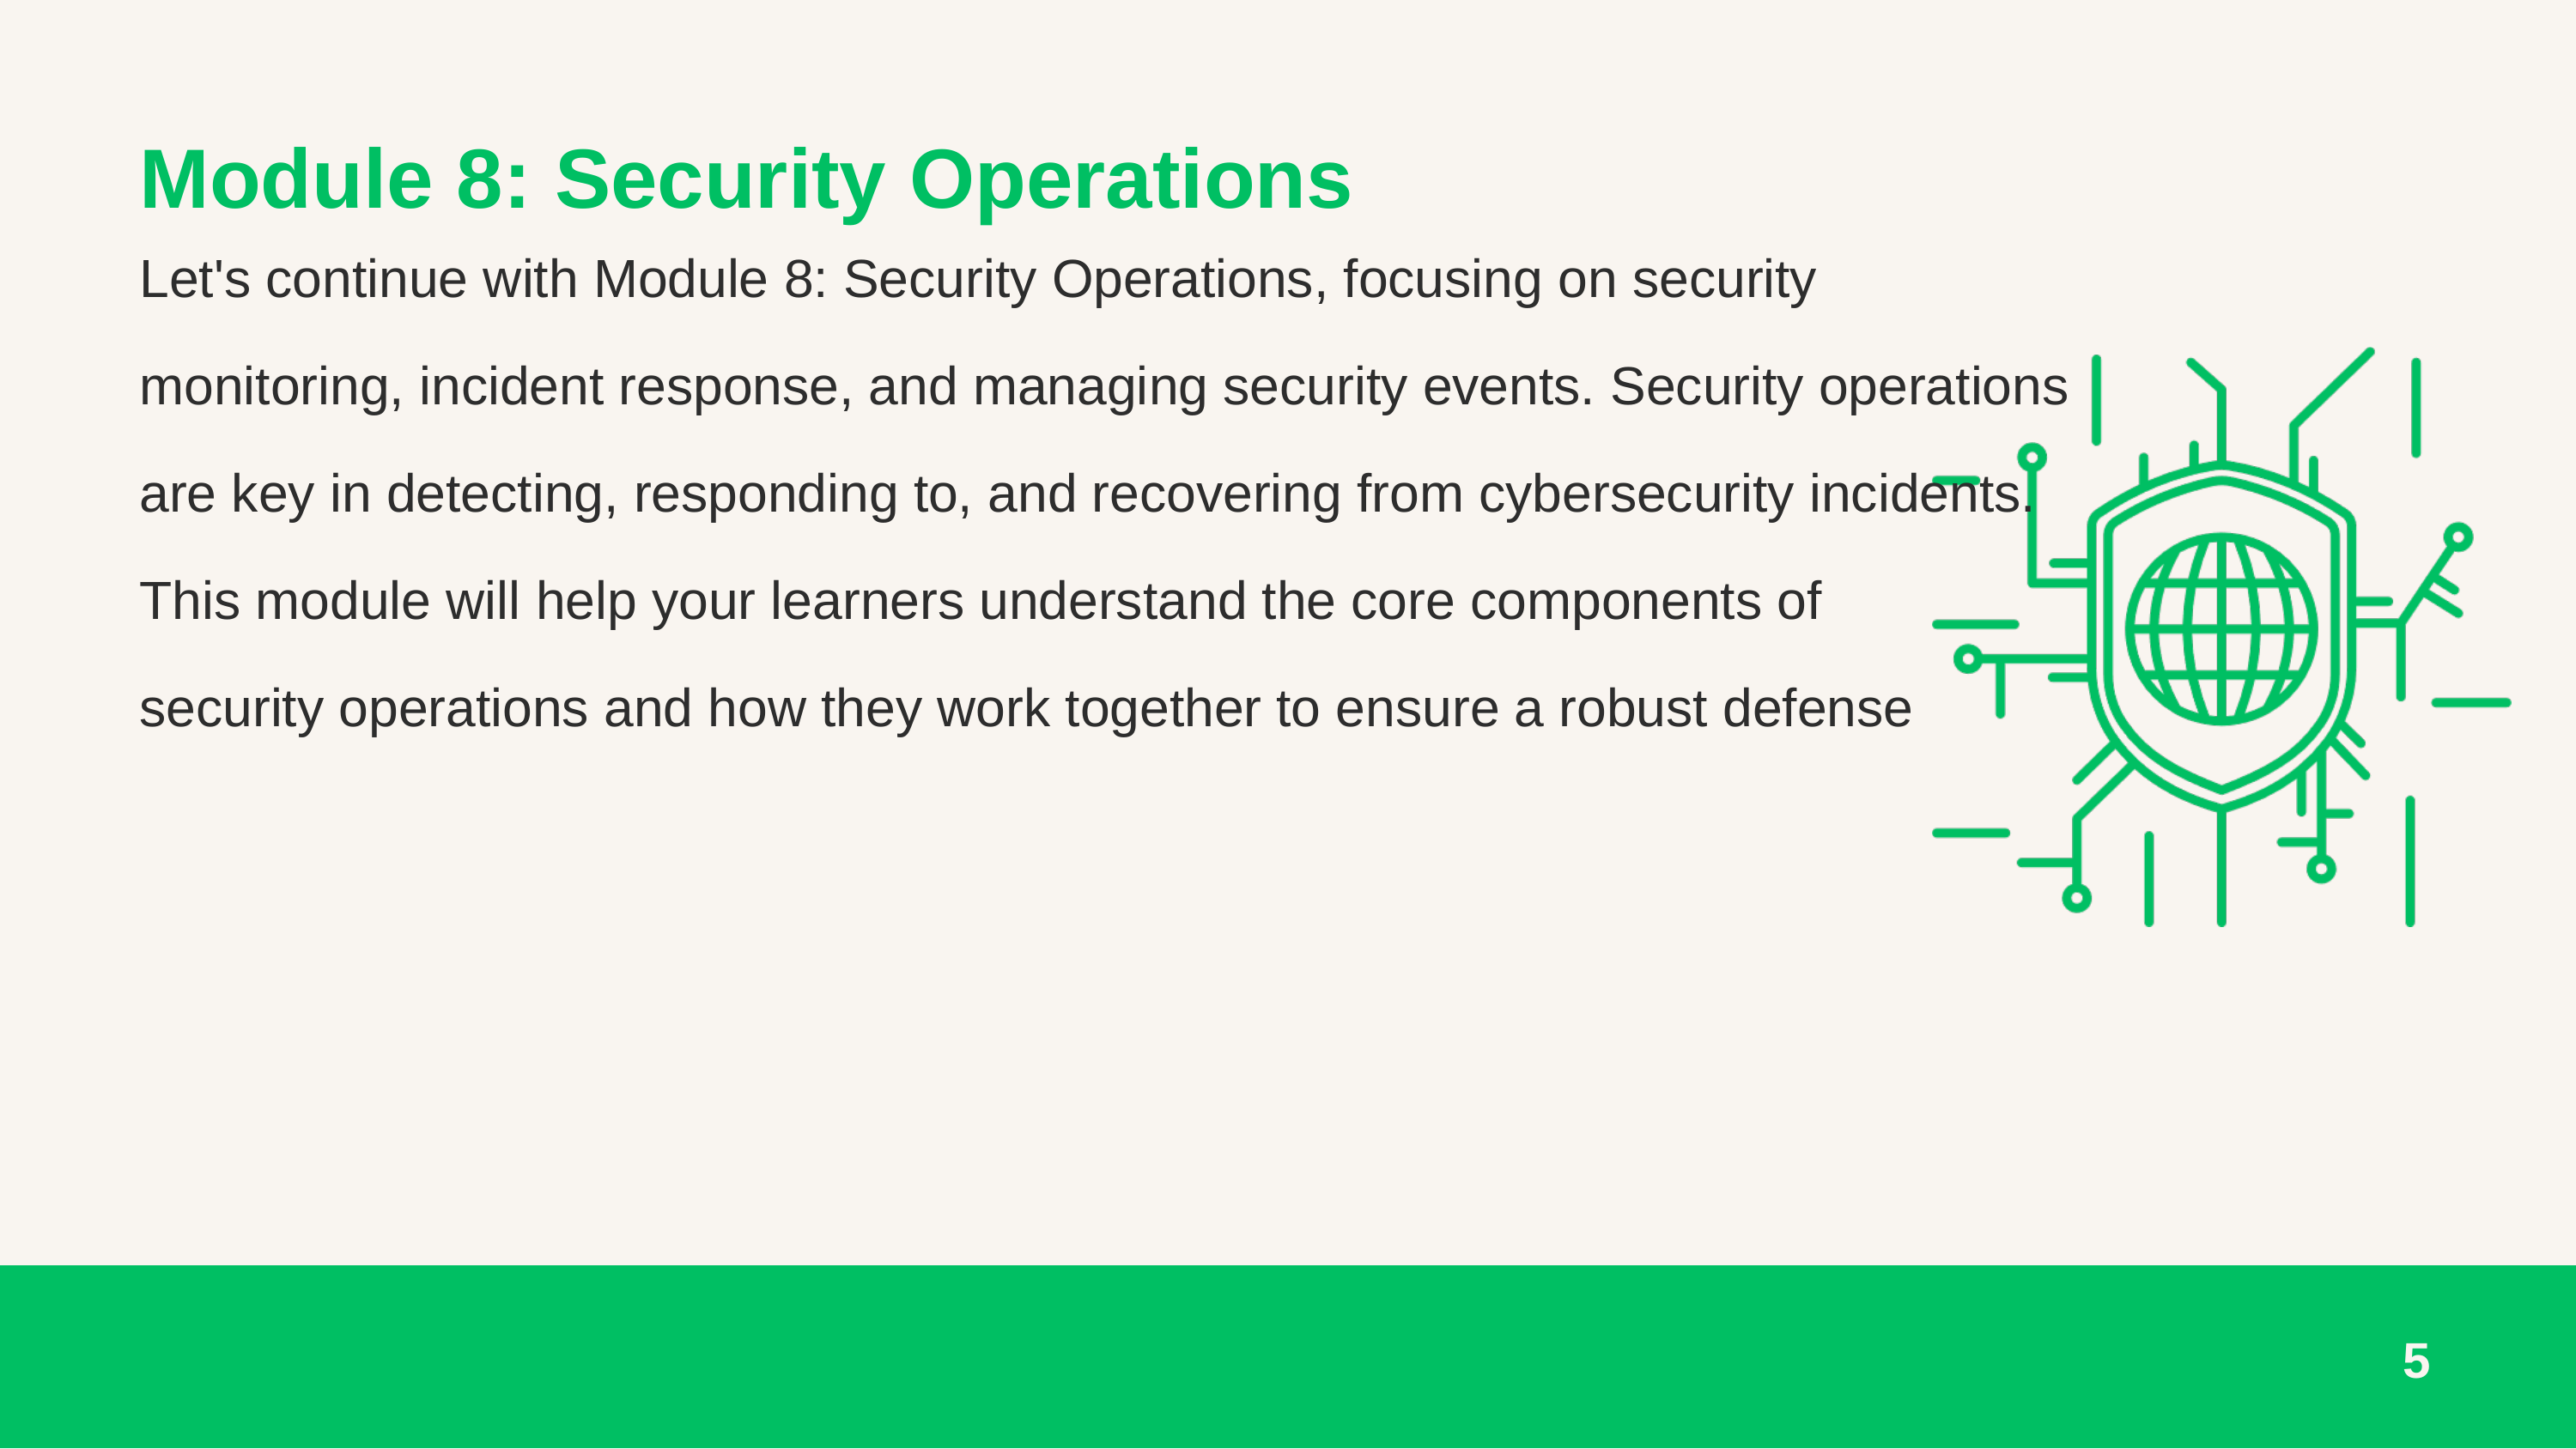

Module 8: Security Operations
Let's continue with Module 8: Security Operations, focusing on security monitoring, incident response, and managing security events. Security operations are key in detecting, responding to, and recovering from cybersecurity incidents. This module will help your learners understand the core components of
security operations and how they work together to ensure a robust defense

5